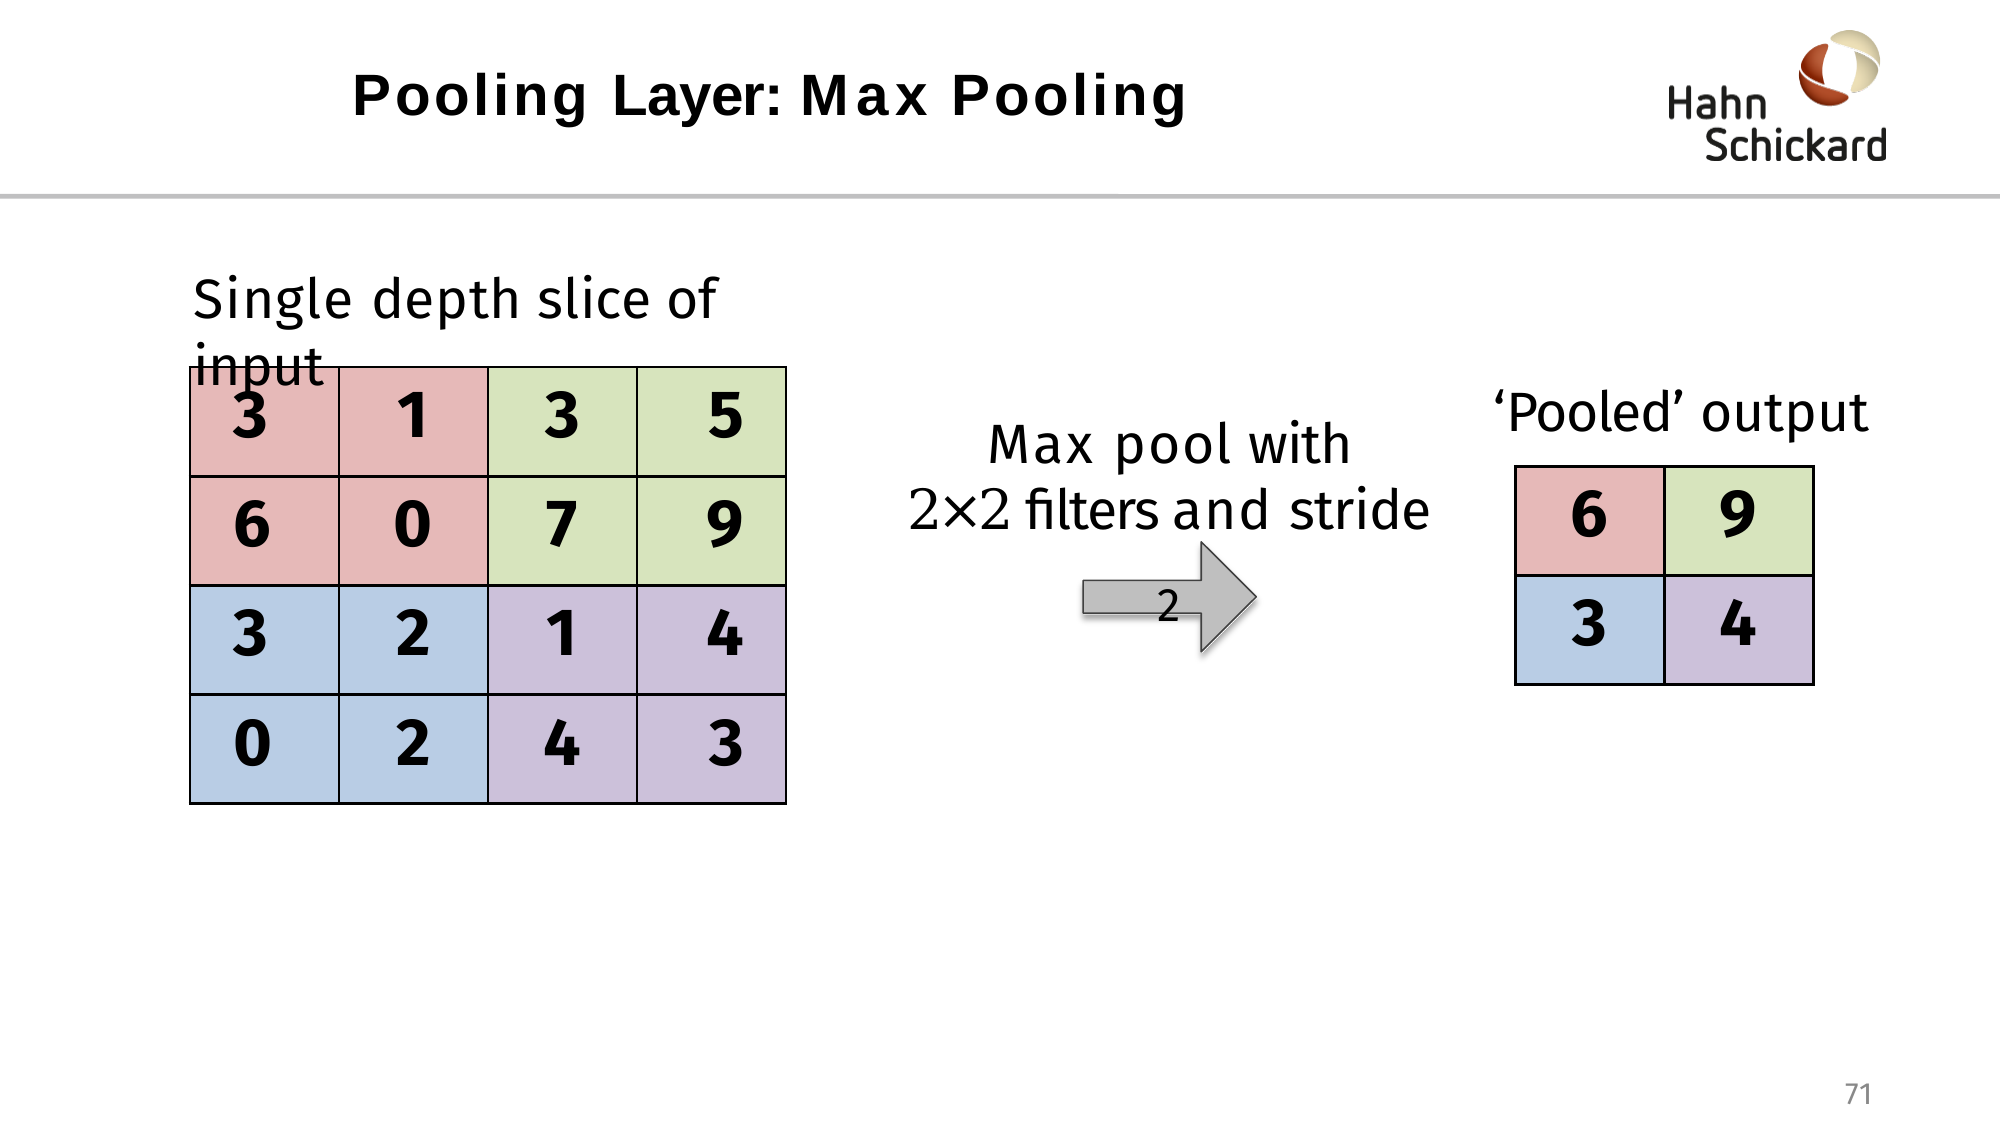

# Pooling Layer: Max Pooling
Single depth slice of input
| 3 | 1 | 3 | 5 |
| --- | --- | --- | --- |
| 6 | 0 | 7 | 9 |
| 3 | 2 | 1 | 4 |
| 0 | 2 | 4 | 3 |
‘Pooled’ output
Max pool with
2×2 filters and stride 2
| 6 | 9 |
| --- | --- |
| 3 | 4 |

71